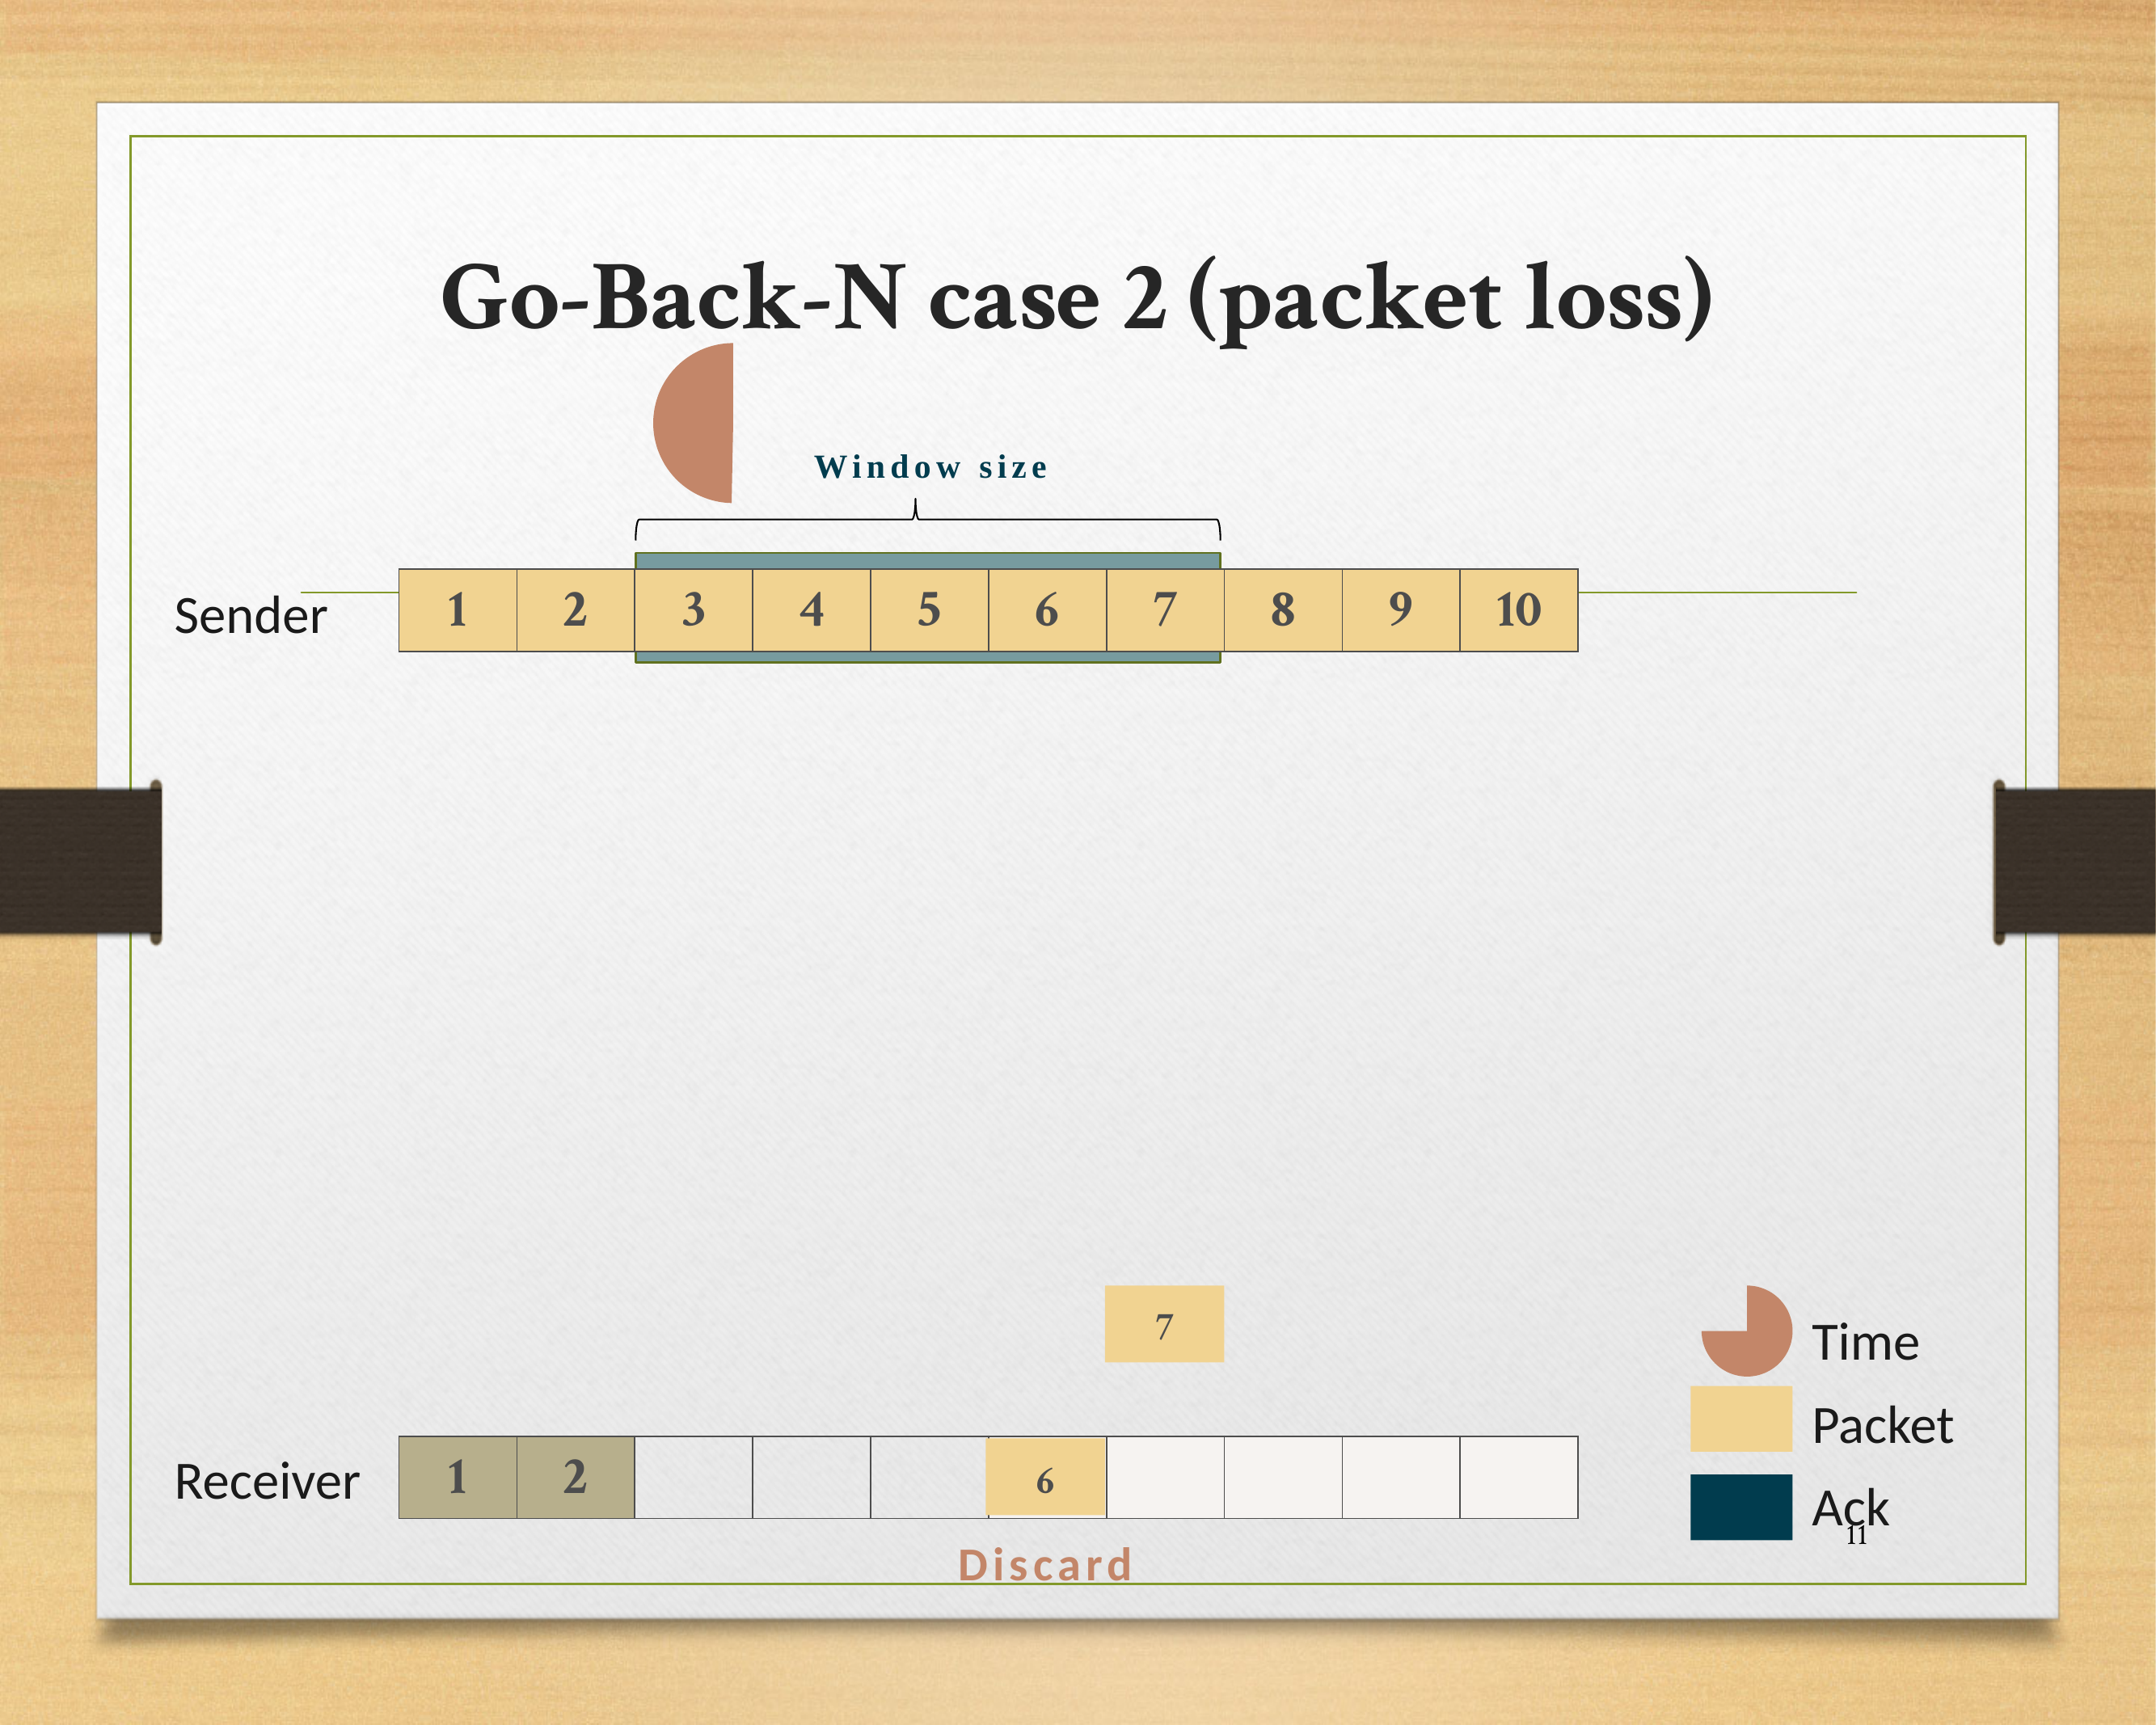

# Go-Back-N case 2 (packet loss)

 Window size

| 1 | 2 | 3 | 4 | 5 | 6 | 7 | 8 | 9 | 10 |
| --- | --- | --- | --- | --- | --- | --- | --- | --- | --- |
Sender
7

Time
Packet

| 1 | 2 |  |  |  |  |  |  |  |  |
| --- | --- | --- | --- | --- | --- | --- | --- | --- | --- |
6
Receiver
Ack

11
Discard